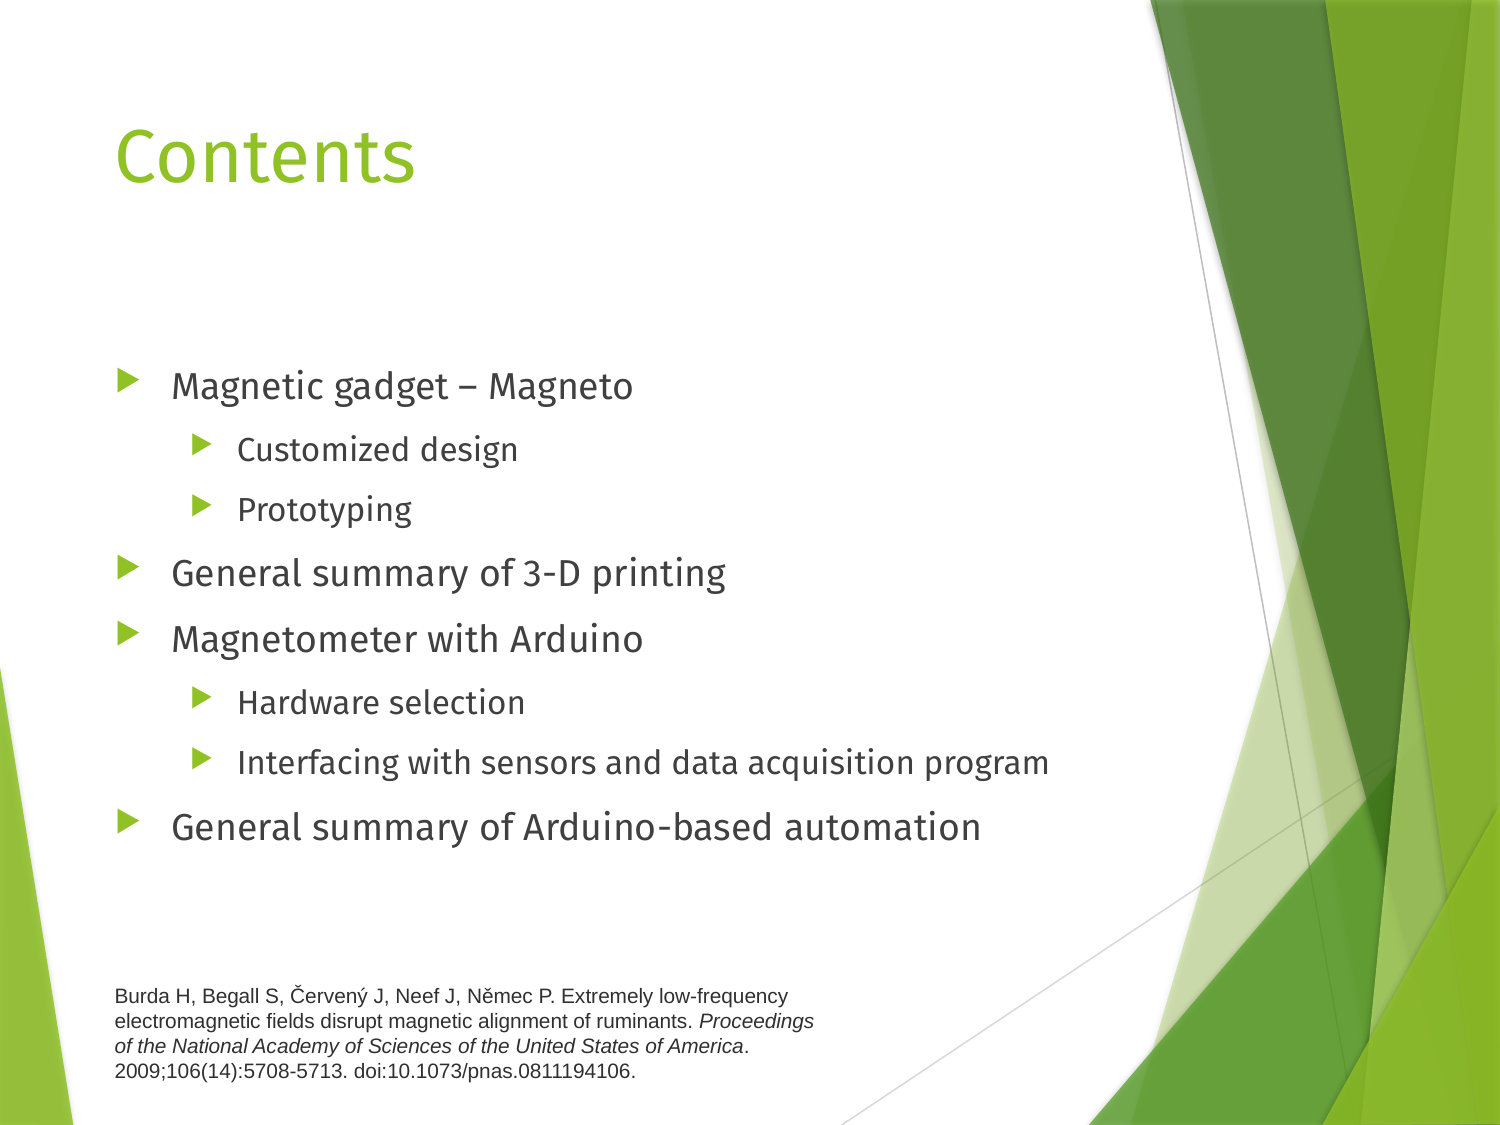

# Contents
Magnetic gadget – Magneto
Customized design
Prototyping
General summary of 3-D printing
Magnetometer with Arduino
Hardware selection
Interfacing with sensors and data acquisition program
General summary of Arduino-based automation

Burda H, Begall S, Červený J, Neef J, Němec P. Extremely low-frequency electromagnetic fields disrupt magnetic alignment of ruminants. Proceedings of the National Academy of Sciences of the United States of America. 2009;106(14):5708-5713. doi:10.1073/pnas.0811194106.